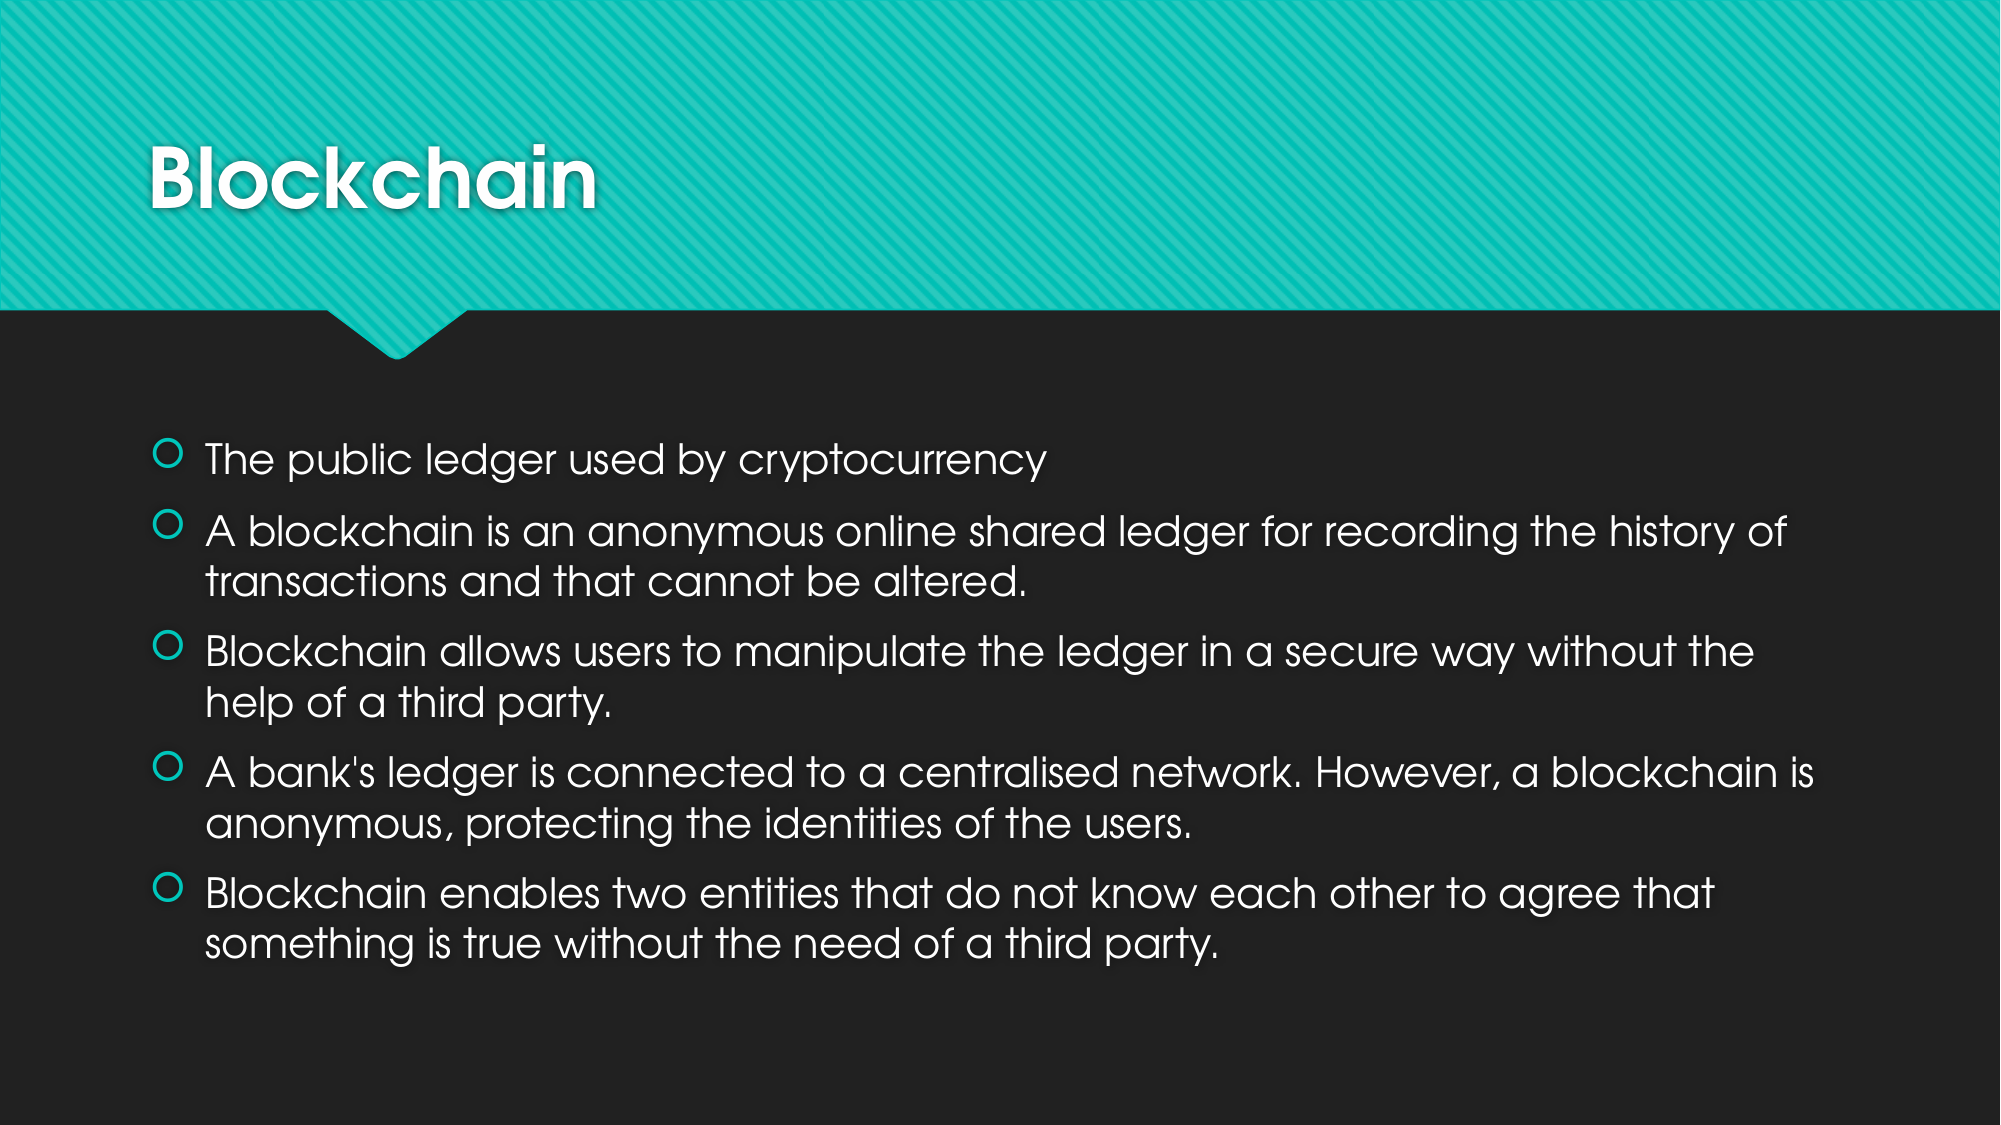

# Blockchain
The public ledger used by cryptocurrency
A blockchain is an anonymous online shared ledger for recording the history of transactions and that cannot be altered.
Blockchain allows users to manipulate the ledger in a secure way without the help of a third party.
A bank's ledger is connected to a centralised network. However, a blockchain is anonymous, protecting the identities of the users.
Blockchain enables two entities that do not know each other to agree that something is true without the need of a third party.